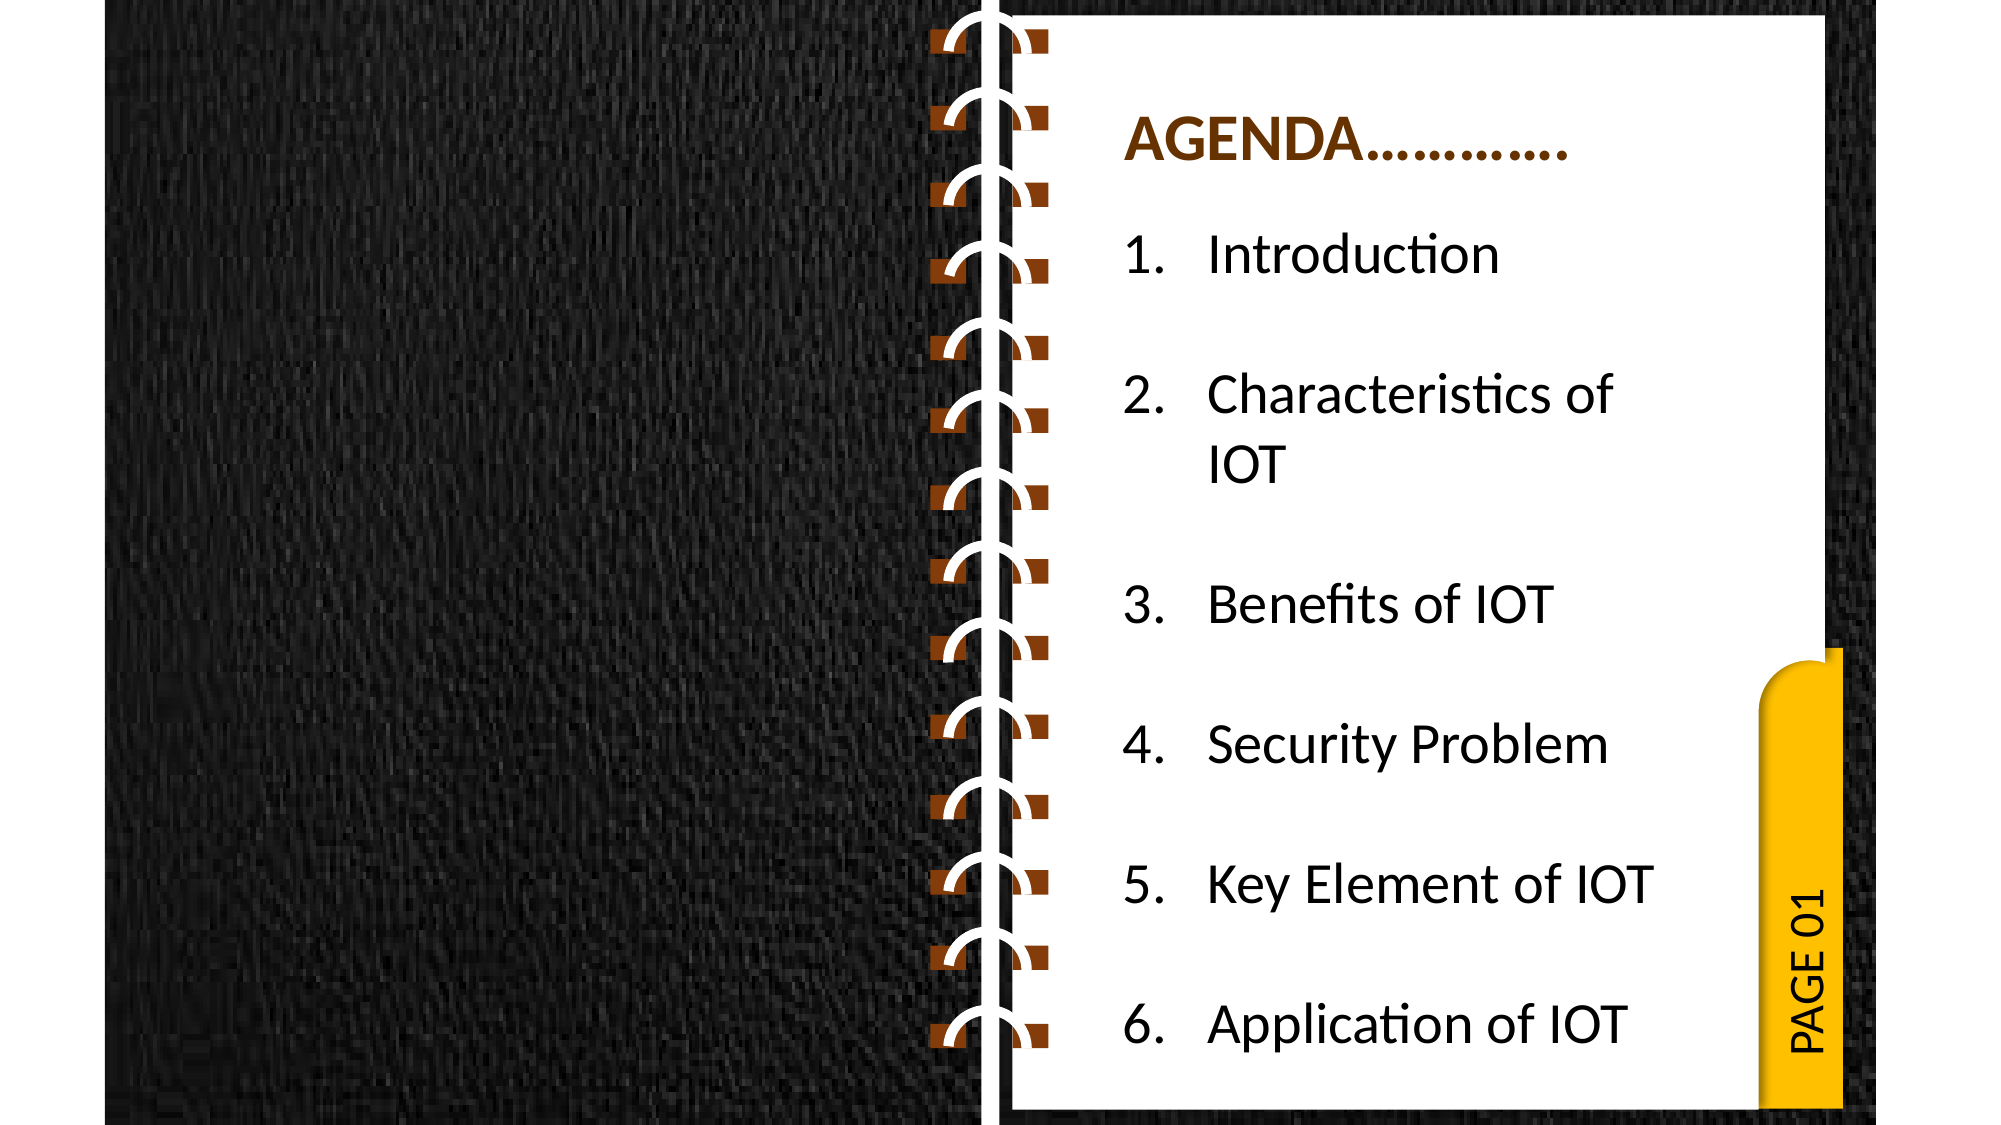

AGENDA………….
Introduction

Characteristics of IOT

Benefits of IOT

Security Problem

Key Element of IOT

Application of IOT

PAGE 01